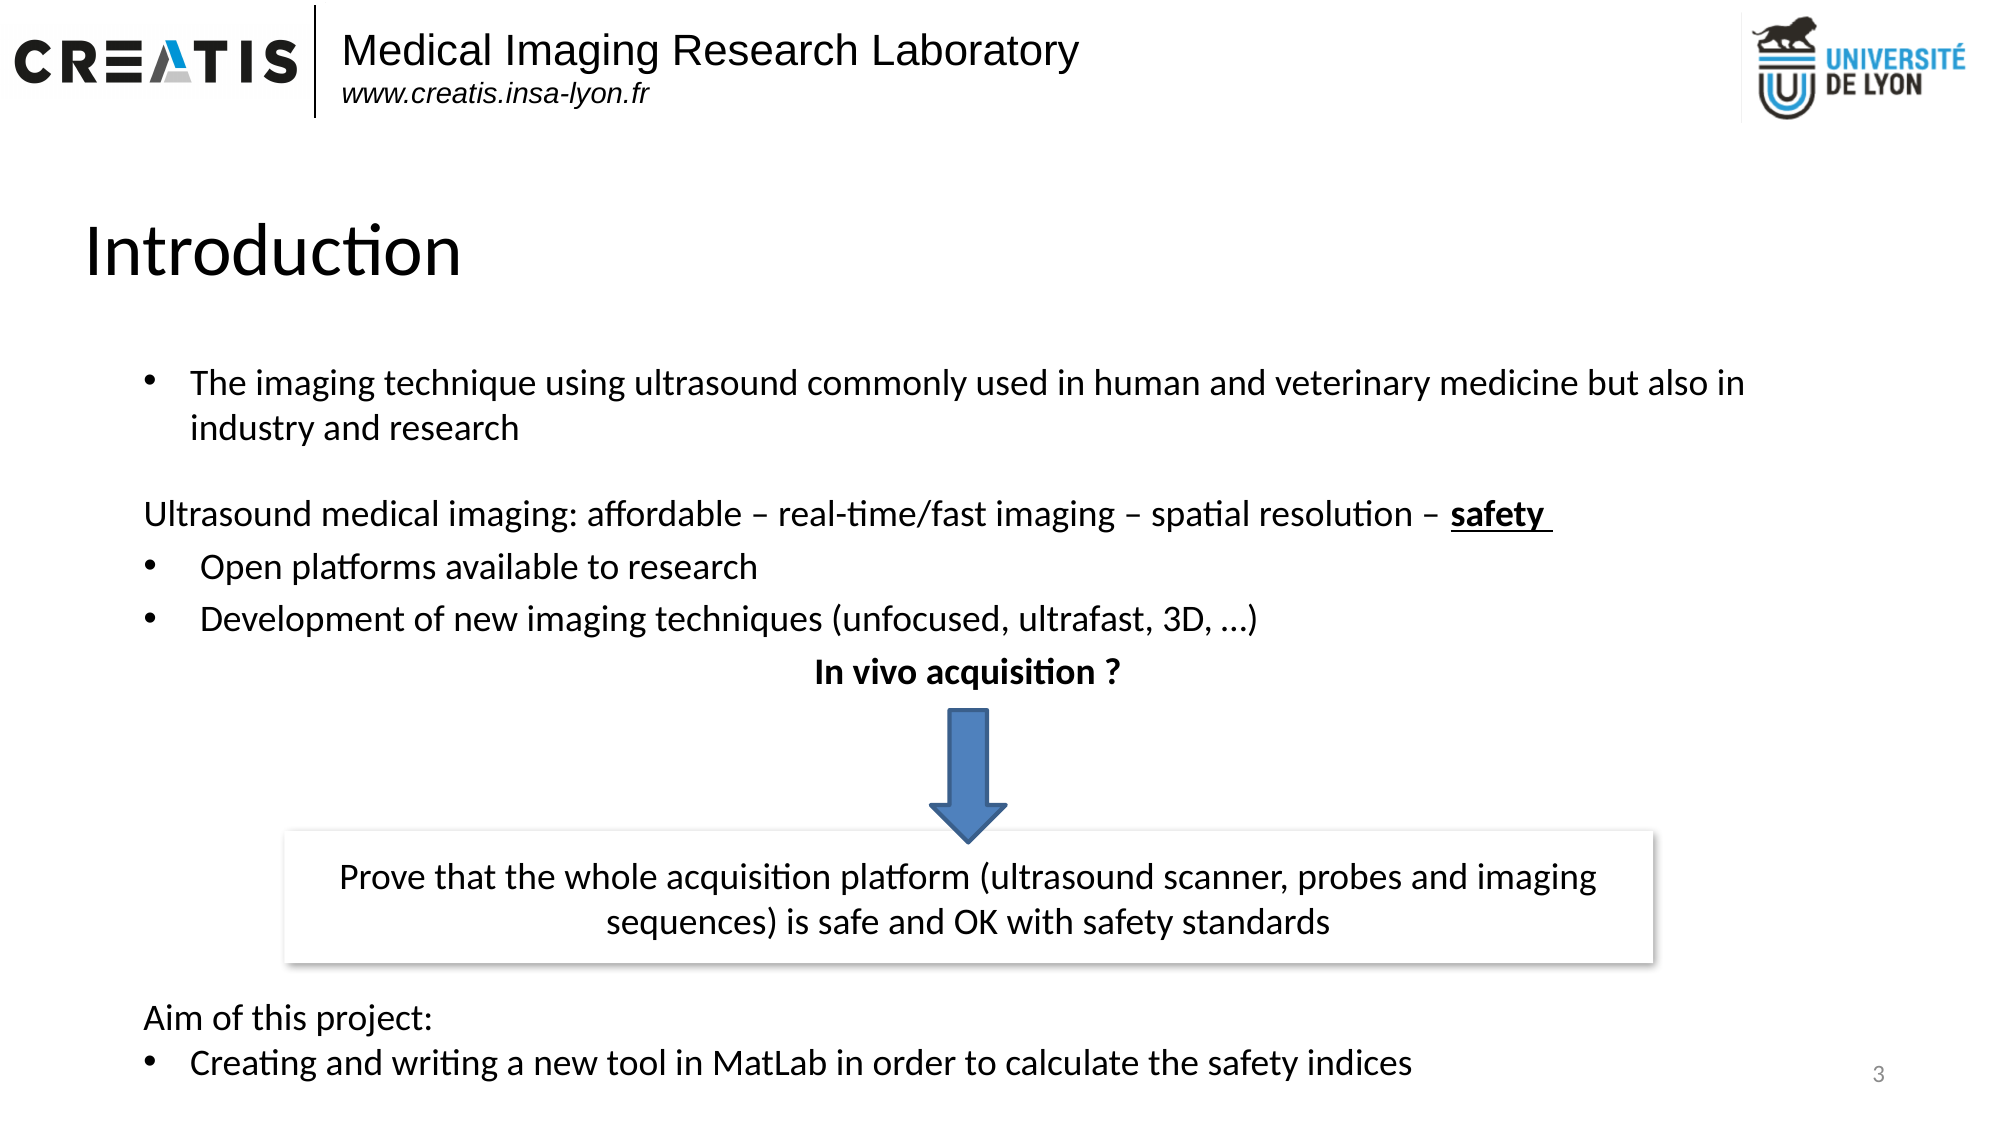

Introduction
The imaging technique using ultrasound commonly used in human and veterinary medicine but also in industry and research
Ultrasound medical imaging: affordable – real-time/fast imaging – spatial resolution – safety
Open platforms available to research
Development of new imaging techniques (unfocused, ultrafast, 3D, …)
In vivo acquisition ?

Prove that the whole acquisition platform (ultrasound scanner, probes and imaging sequences) is safe and OK with safety standards
Aim of this project:
Creating and writing a new tool in MatLab in order to calculate the safety indices
3